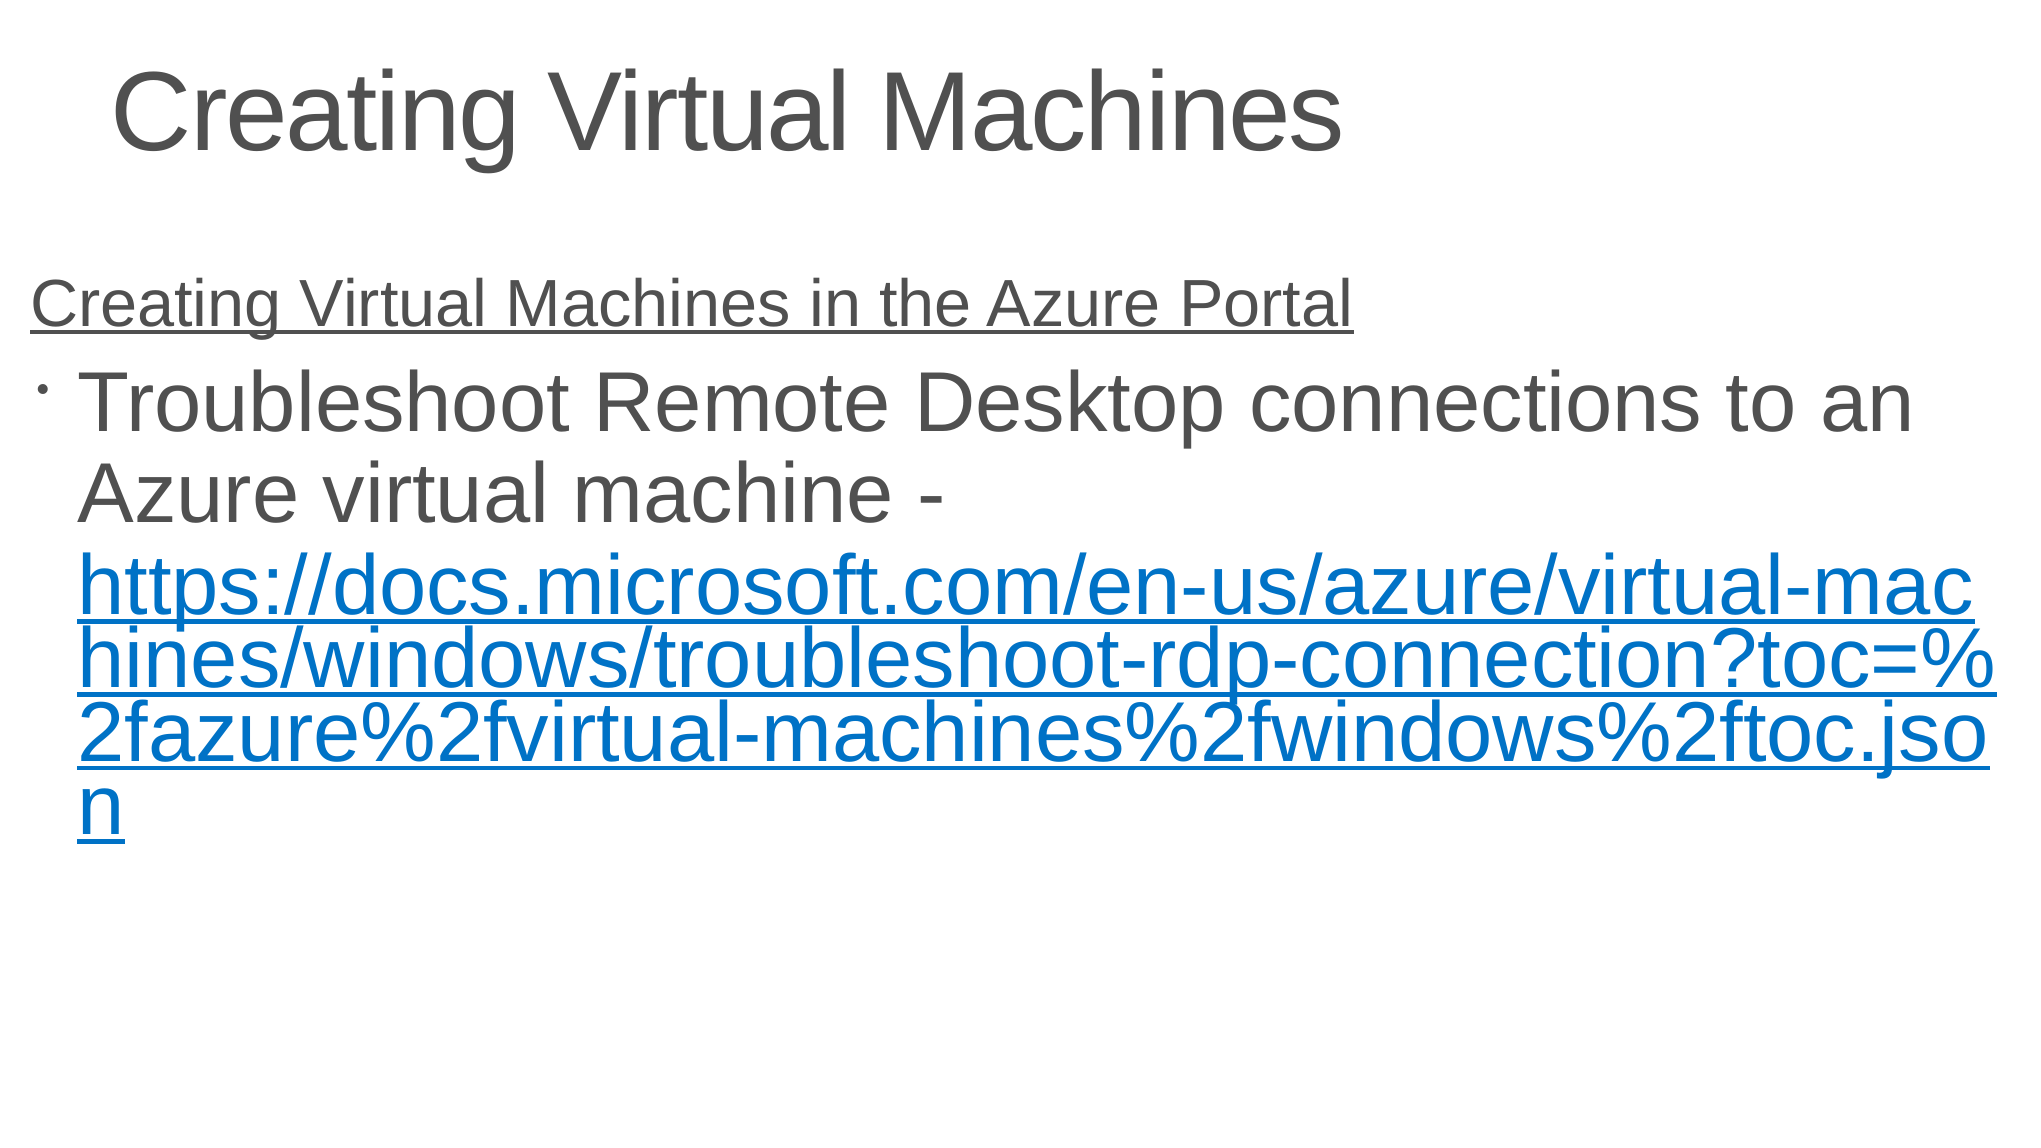

# Creating Virtual Machines
Creating Virtual Machines in the Azure Portal
Troubleshoot Remote Desktop connections to an Azure virtual machine - https://docs.microsoft.com/en-us/azure/virtual-machines/windows/troubleshoot-rdp-connection?toc=%2fazure%2fvirtual-machines%2fwindows%2ftoc.json